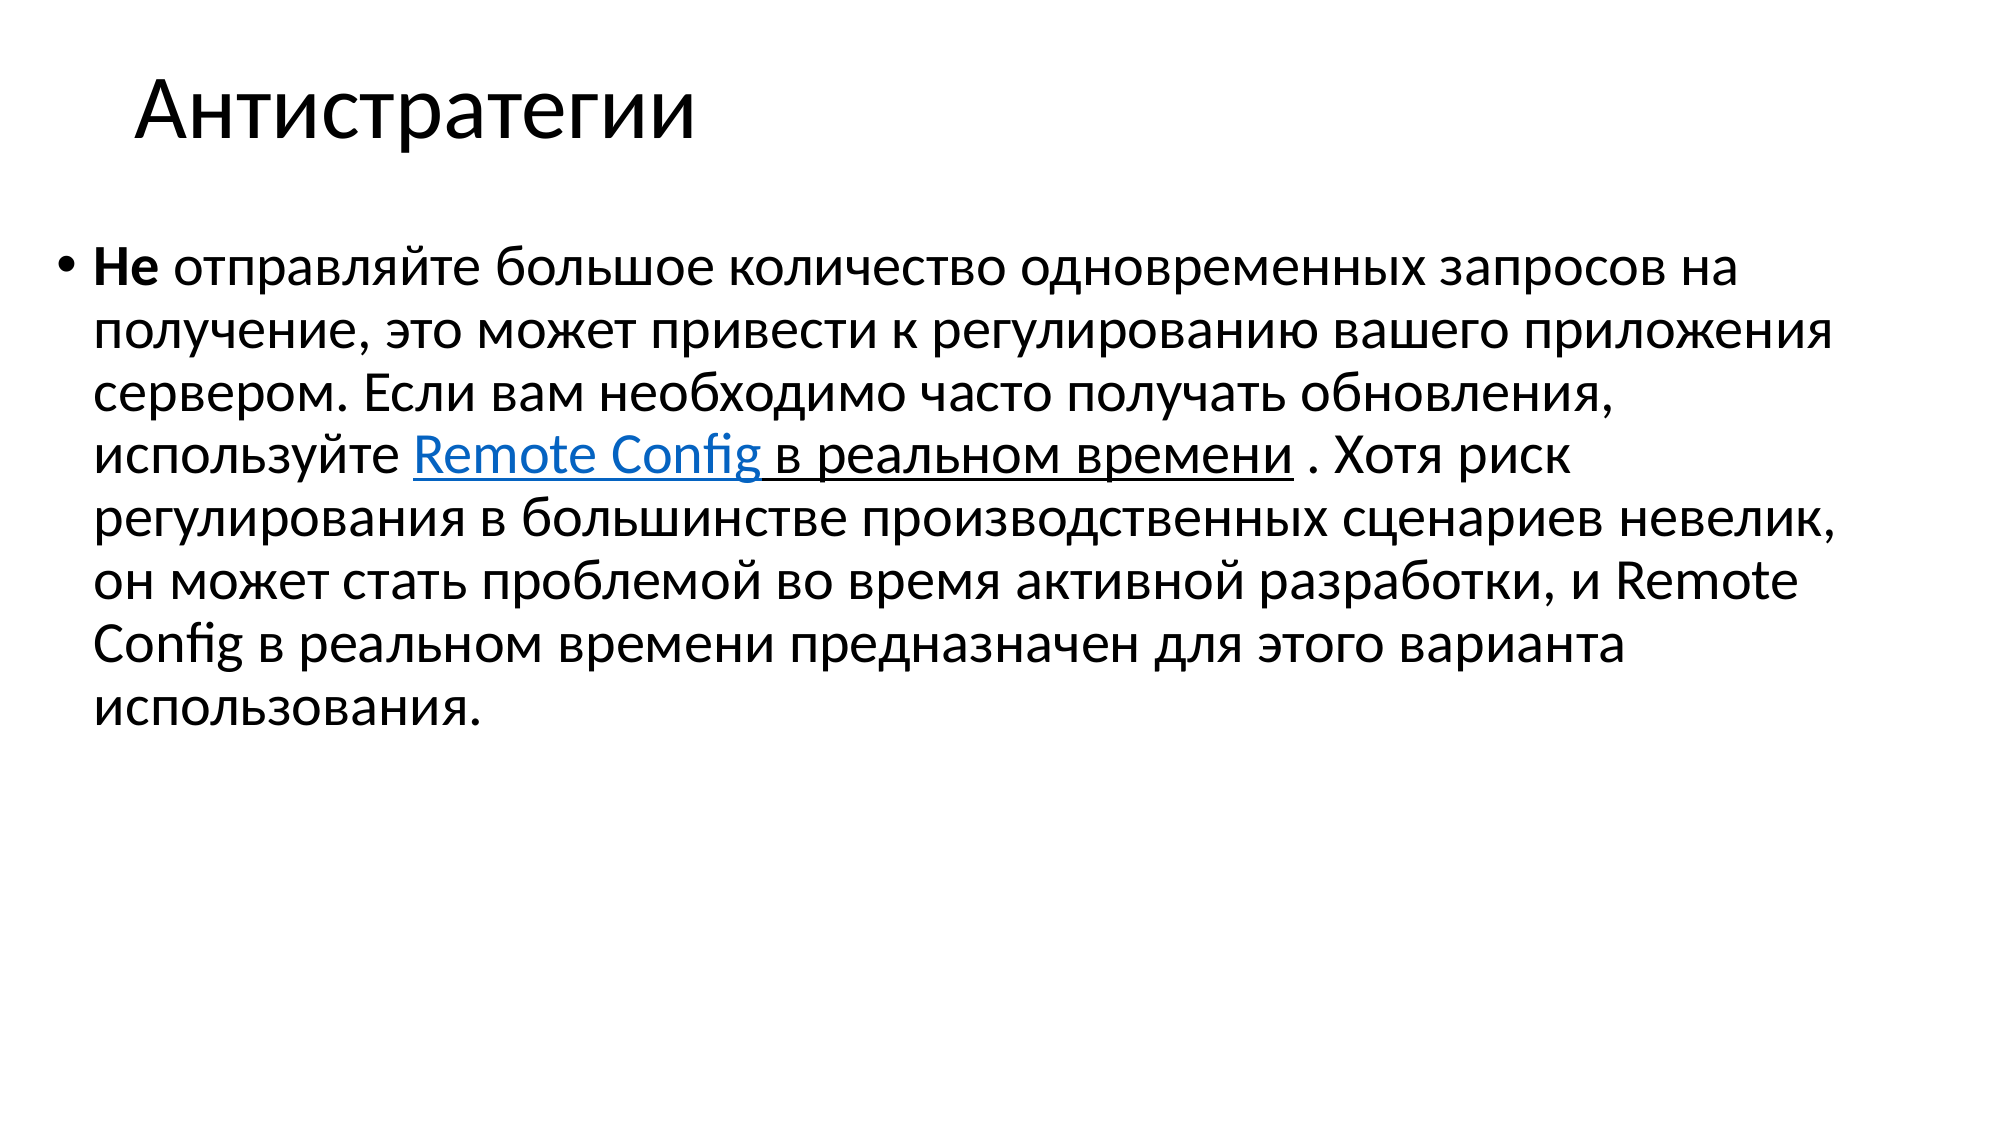

# Антистратегии
Не отправляйте большое количество одновременных запросов на получение, это может привести к регулированию вашего приложения сервером. Если вам необходимо часто получать обновления, используйте Remote Config в реальном времени . Хотя риск регулирования в большинстве производственных сценариев невелик, он может стать проблемой во время активной разработки, и Remote Config в реальном времени предназначен для этого варианта использования.